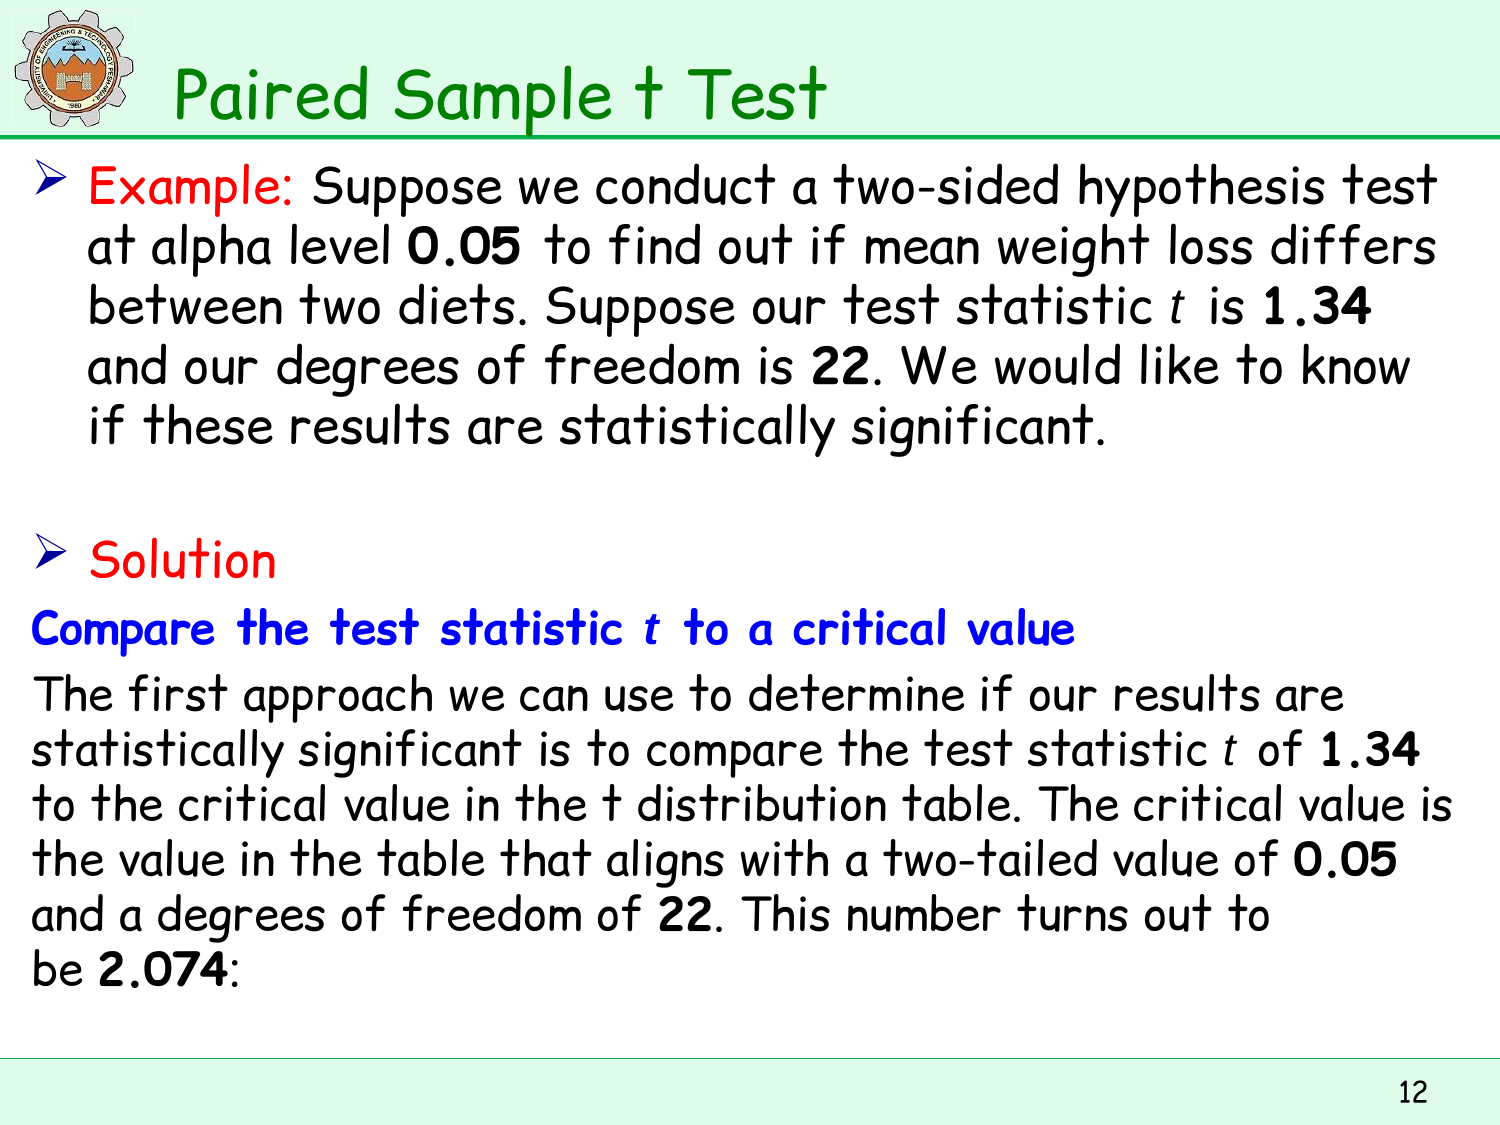

# Paired Sample t Test
Example: Suppose we conduct a two-sided hypothesis test at alpha level 0.05 to find out if mean weight loss differs between two diets. Suppose our test statistic t is 1.34 and our degrees of freedom is 22. We would like to know if these results are statistically significant.

Solution
Compare the test statistic t to a critical value
The first approach we can use to determine if our results are statistically significant is to compare the test statistic t of 1.34 to the critical value in the t distribution table. The critical value is the value in the table that aligns with a two-tailed value of 0.05 and a degrees of freedom of 22. This number turns out to
be 2.074:
12